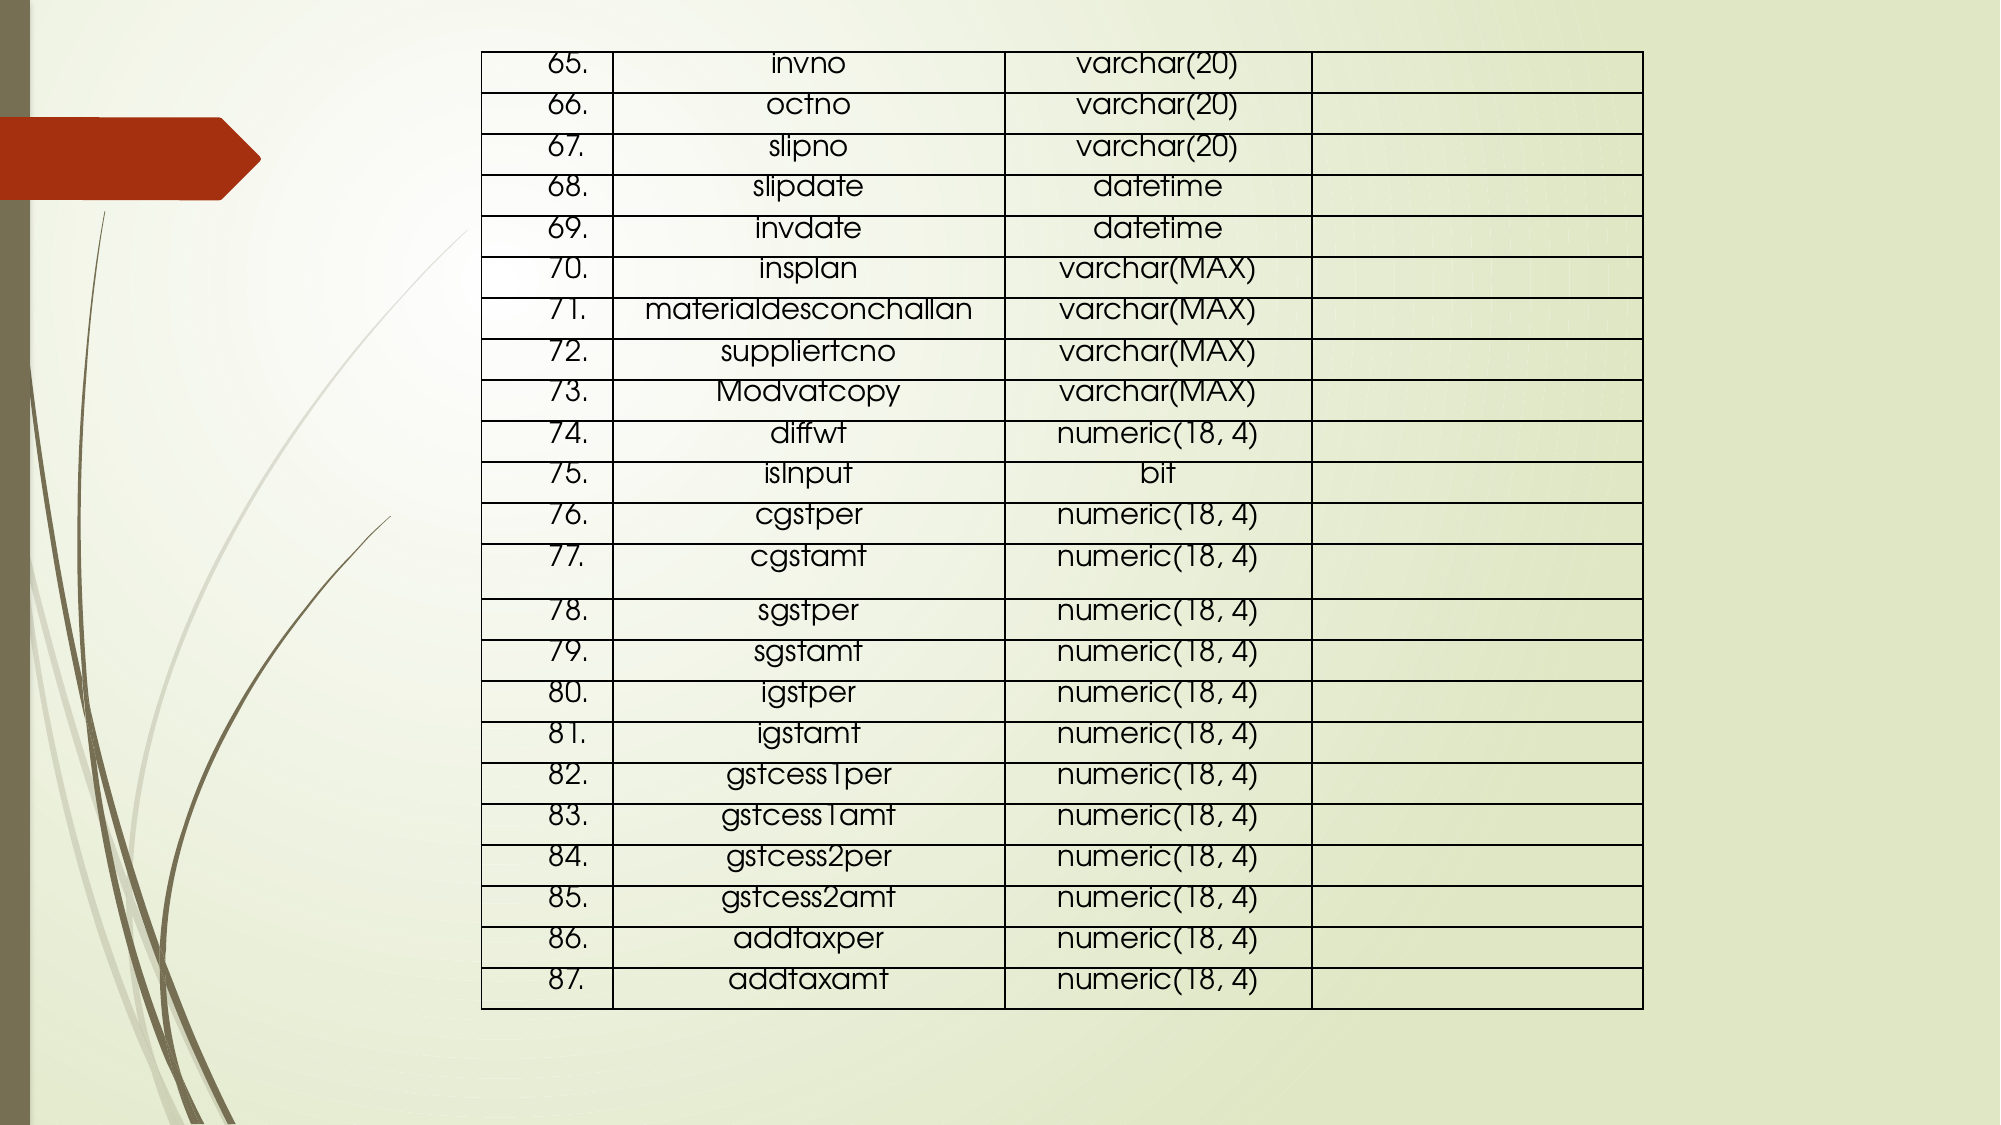

| 65. | invno | varchar(20) |  |
| --- | --- | --- | --- |
| 66. | octno | varchar(20) |  |
| 67. | slipno | varchar(20) |  |
| 68. | slipdate | datetime |  |
| 69. | invdate | datetime |  |
| 70. | insplan | varchar(MAX) |  |
| 71. | materialdesconchallan | varchar(MAX) |  |
| 72. | suppliertcno | varchar(MAX) |  |
| 73. | Modvatcopy | varchar(MAX) |  |
| 74. | diffwt | numeric(18, 4) |  |
| 75. | isInput | bit |  |
| 76. | cgstper | numeric(18, 4) |  |
| 77. | cgstamt | numeric(18, 4) |  |
| 78. | sgstper | numeric(18, 4) |  |
| 79. | sgstamt | numeric(18, 4) |  |
| 80. | igstper | numeric(18, 4) |  |
| 81. | igstamt | numeric(18, 4) |  |
| 82. | gstcess1per | numeric(18, 4) |  |
| 83. | gstcess1amt | numeric(18, 4) |  |
| 84. | gstcess2per | numeric(18, 4) |  |
| 85. | gstcess2amt | numeric(18, 4) |  |
| 86. | addtaxper | numeric(18, 4) |  |
| 87. | addtaxamt | numeric(18, 4) |  |